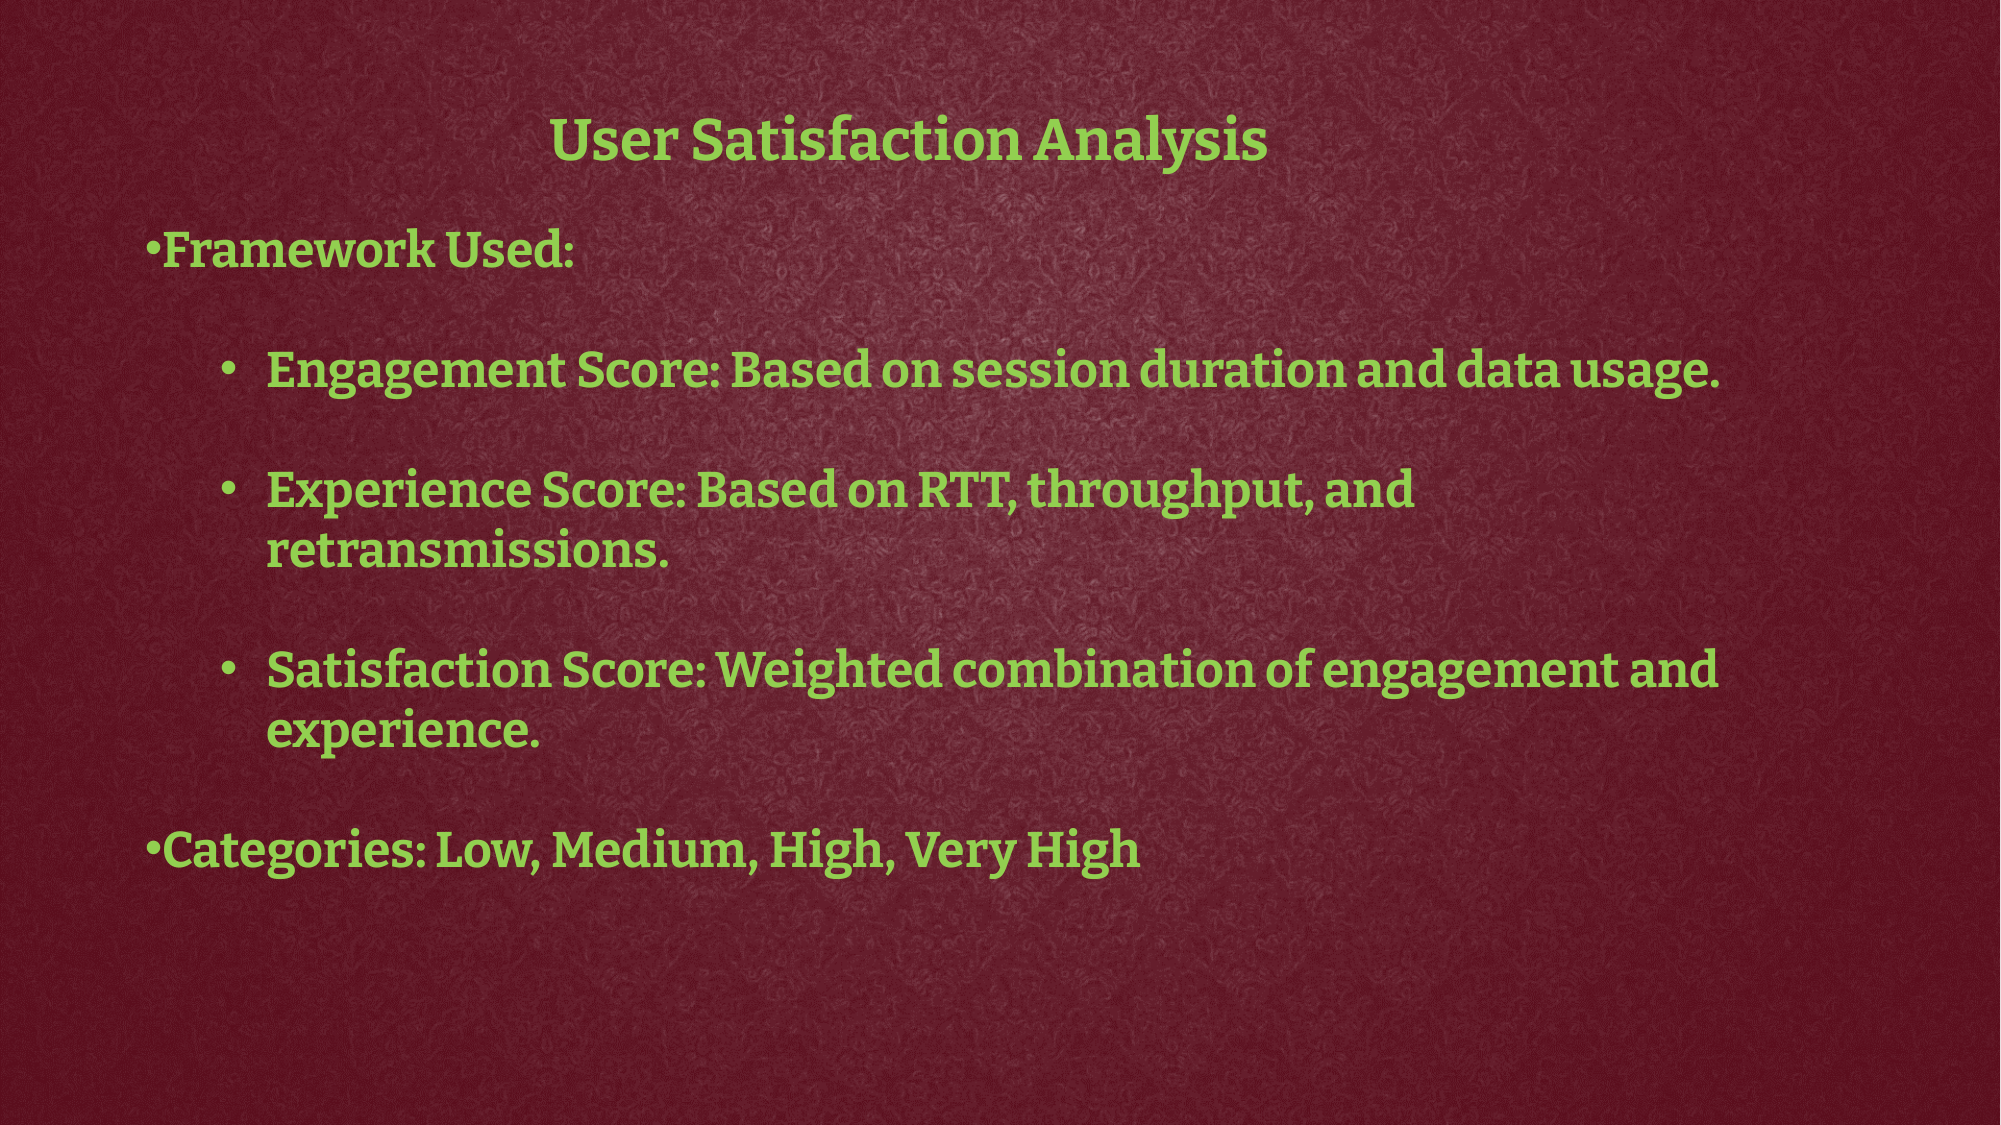

User Satisfaction Analysis

Framework Used:

Engagement Score: Based on session duration and data usage.

Experience Score: Based on RTT, throughput, and retransmissions.

Satisfaction Score: Weighted combination of engagement and experience.

Categories: Low, Medium, High, Very High